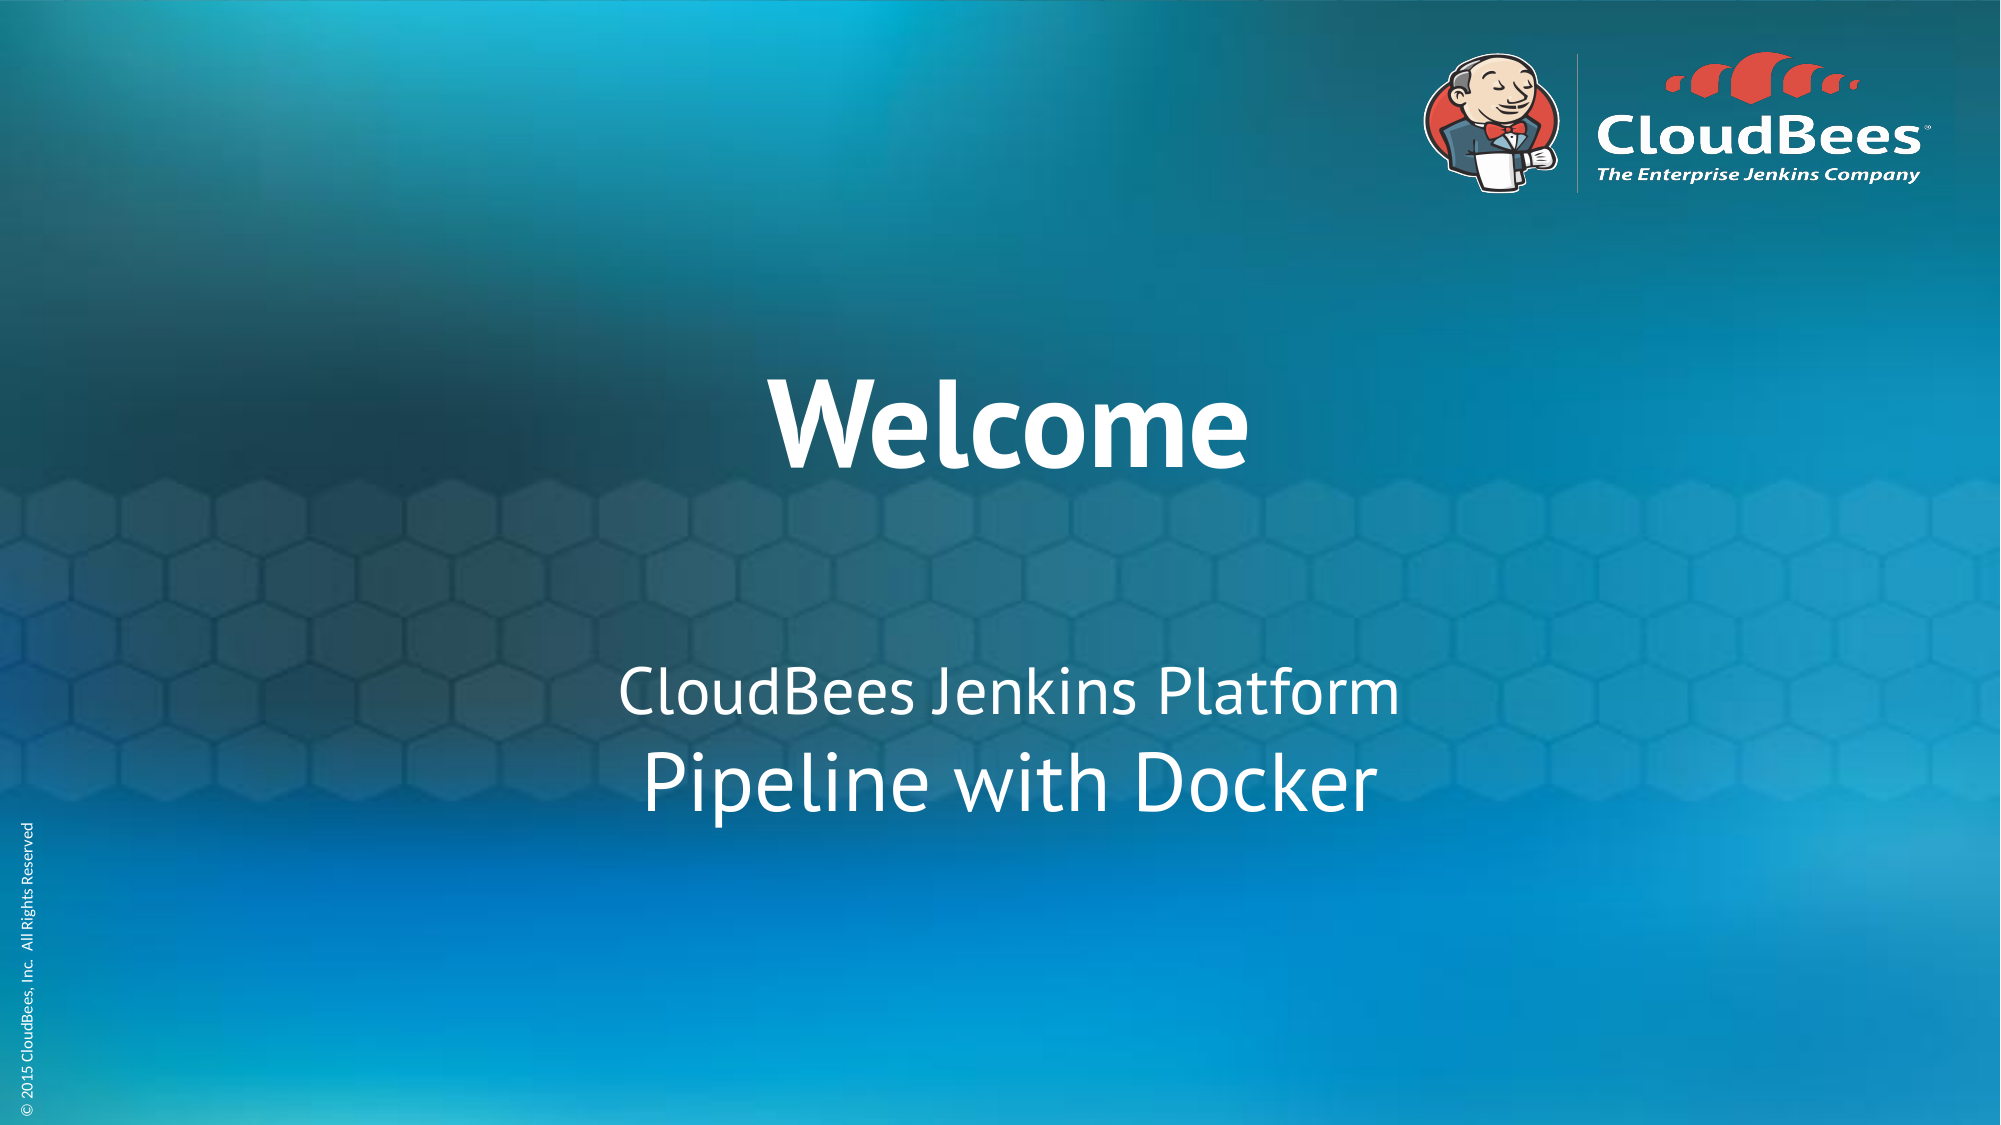

Welcome
# CloudBees Jenkins Platform Pipeline with Docker